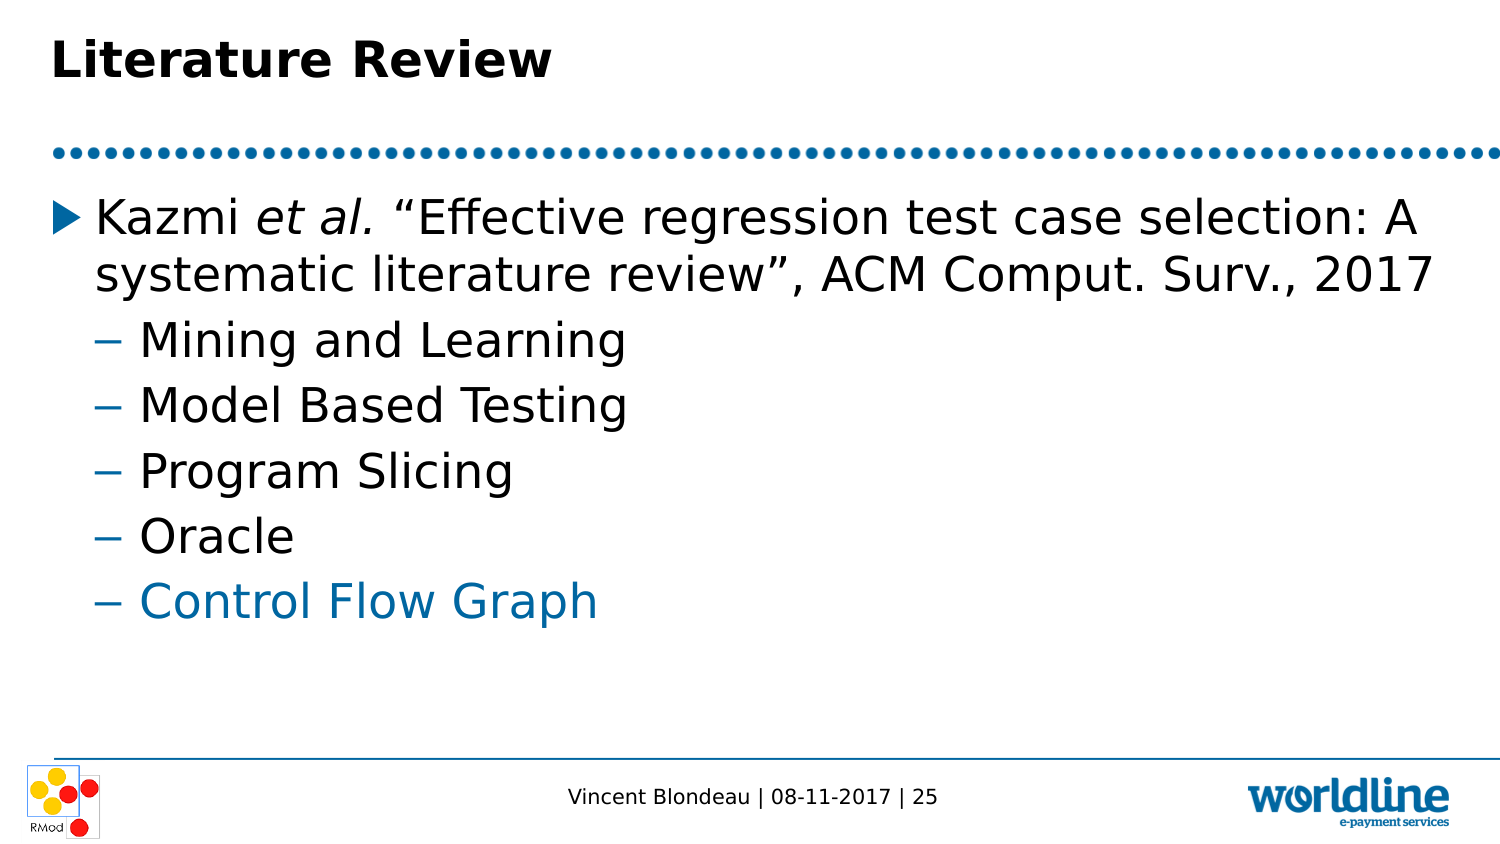

# Literature Review
Kazmi et al. “Effective regression test case selection: A systematic literature review”, ACM Comput. Surv., 2017
Mining and Learning
Model Based Testing
Program Slicing
Oracle
Control Flow Graph